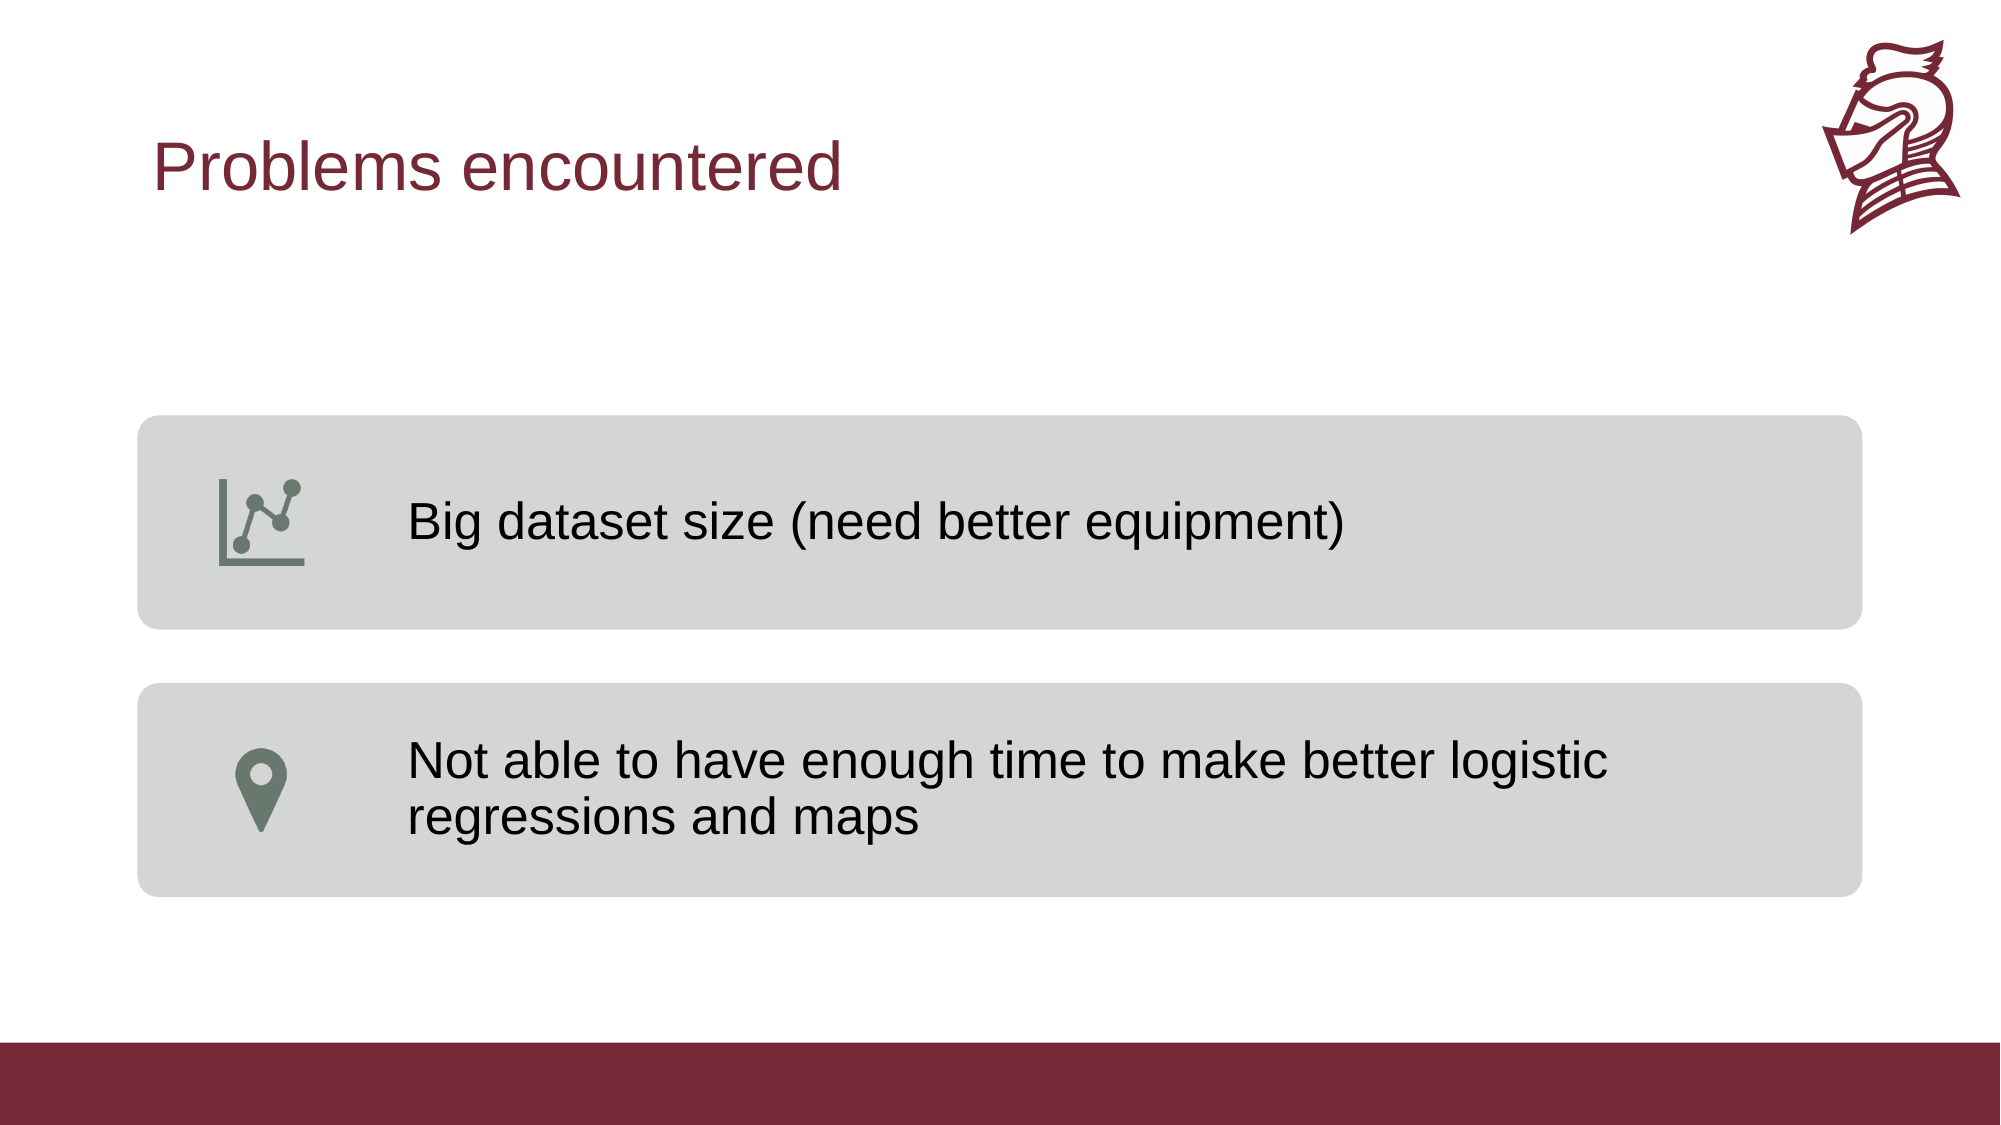

# Problems encountered
Big dataset size (need better equipment)
Not able to have enough time to make better logistic regressions and maps